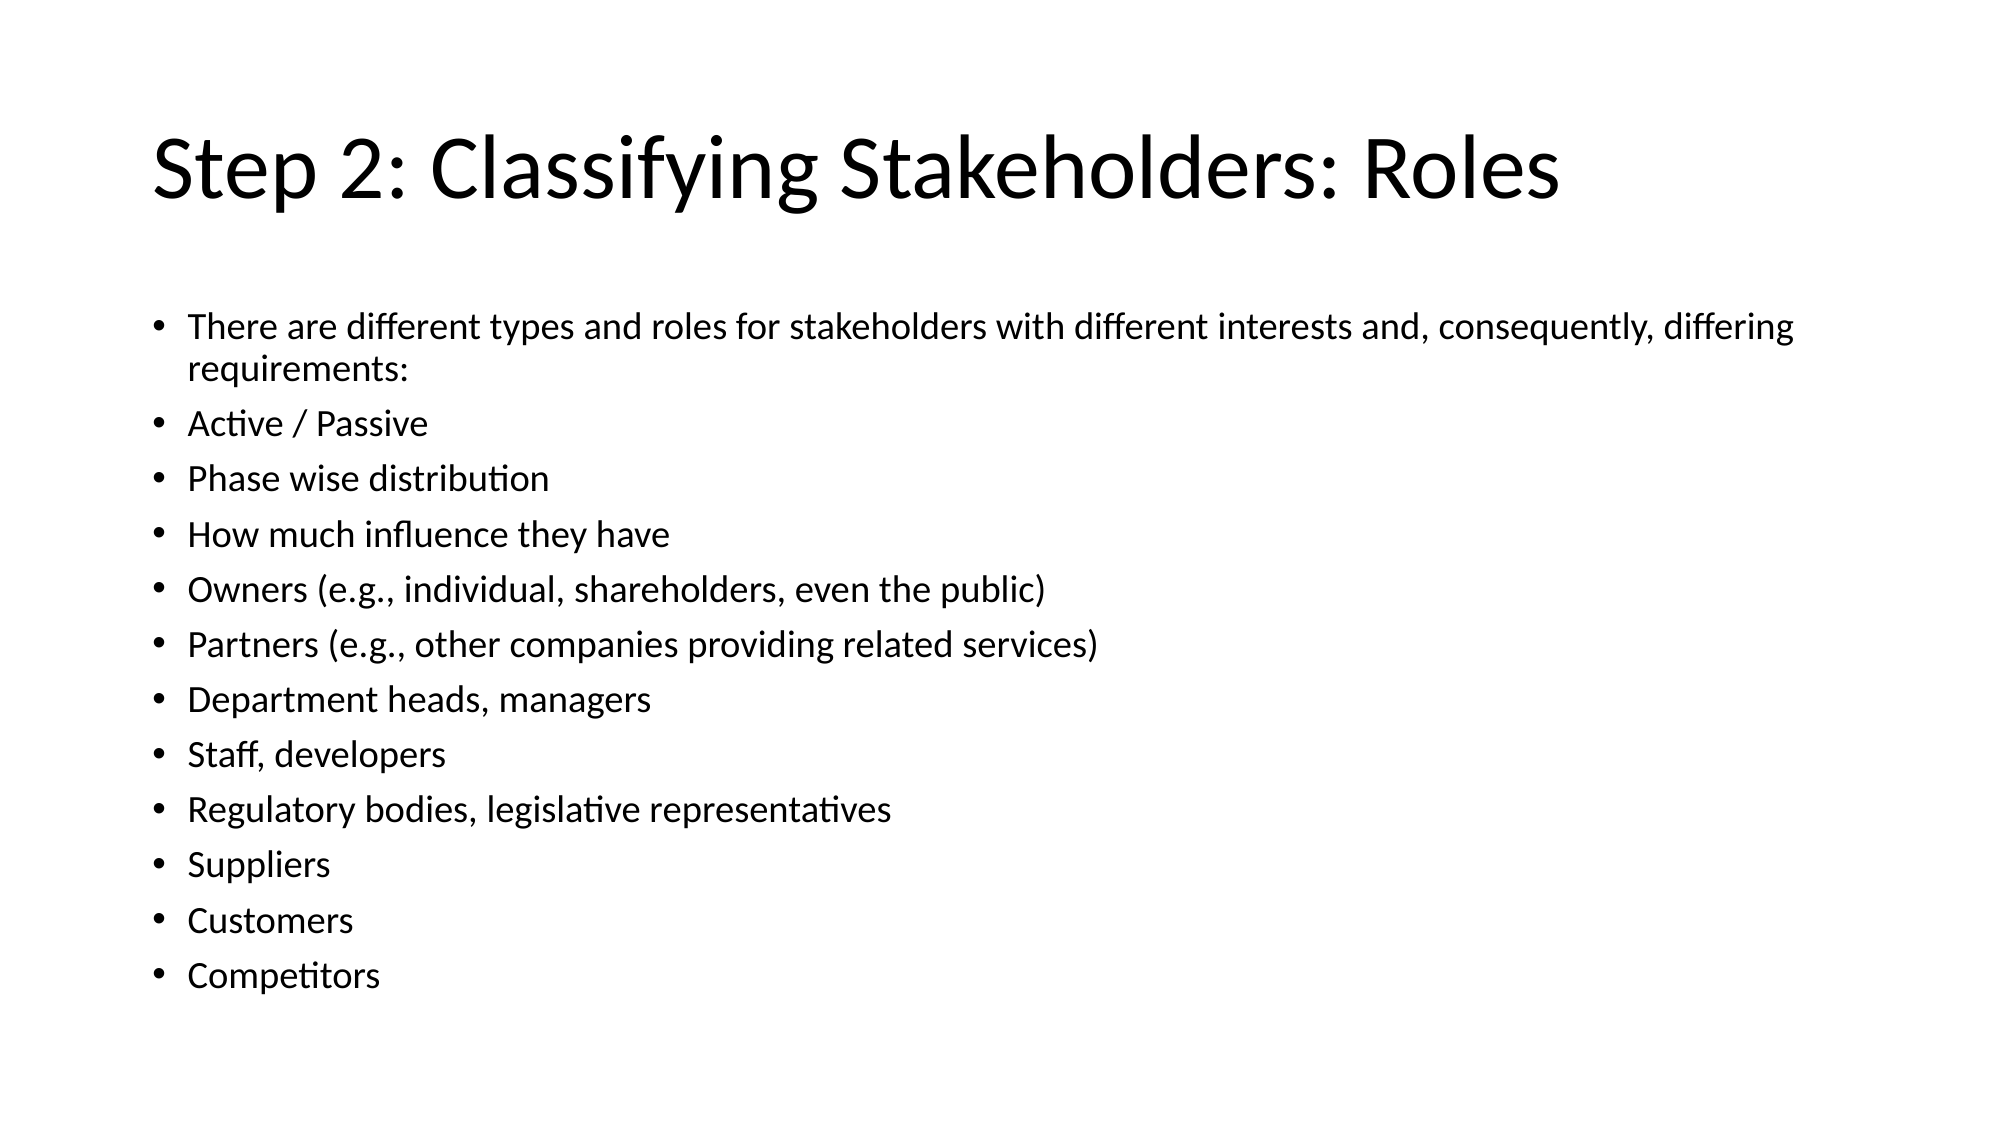

# Step 2: Classifying Stakeholders: Roles
There are different types and roles for stakeholders with different interests and, consequently, differing requirements:
Active / Passive
Phase wise distribution
How much influence they have
Owners (e.g., individual, shareholders, even the public)
Partners (e.g., other companies providing related services)
Department heads, managers
Staff, developers
Regulatory bodies, legislative representatives
Suppliers
Customers
Competitors